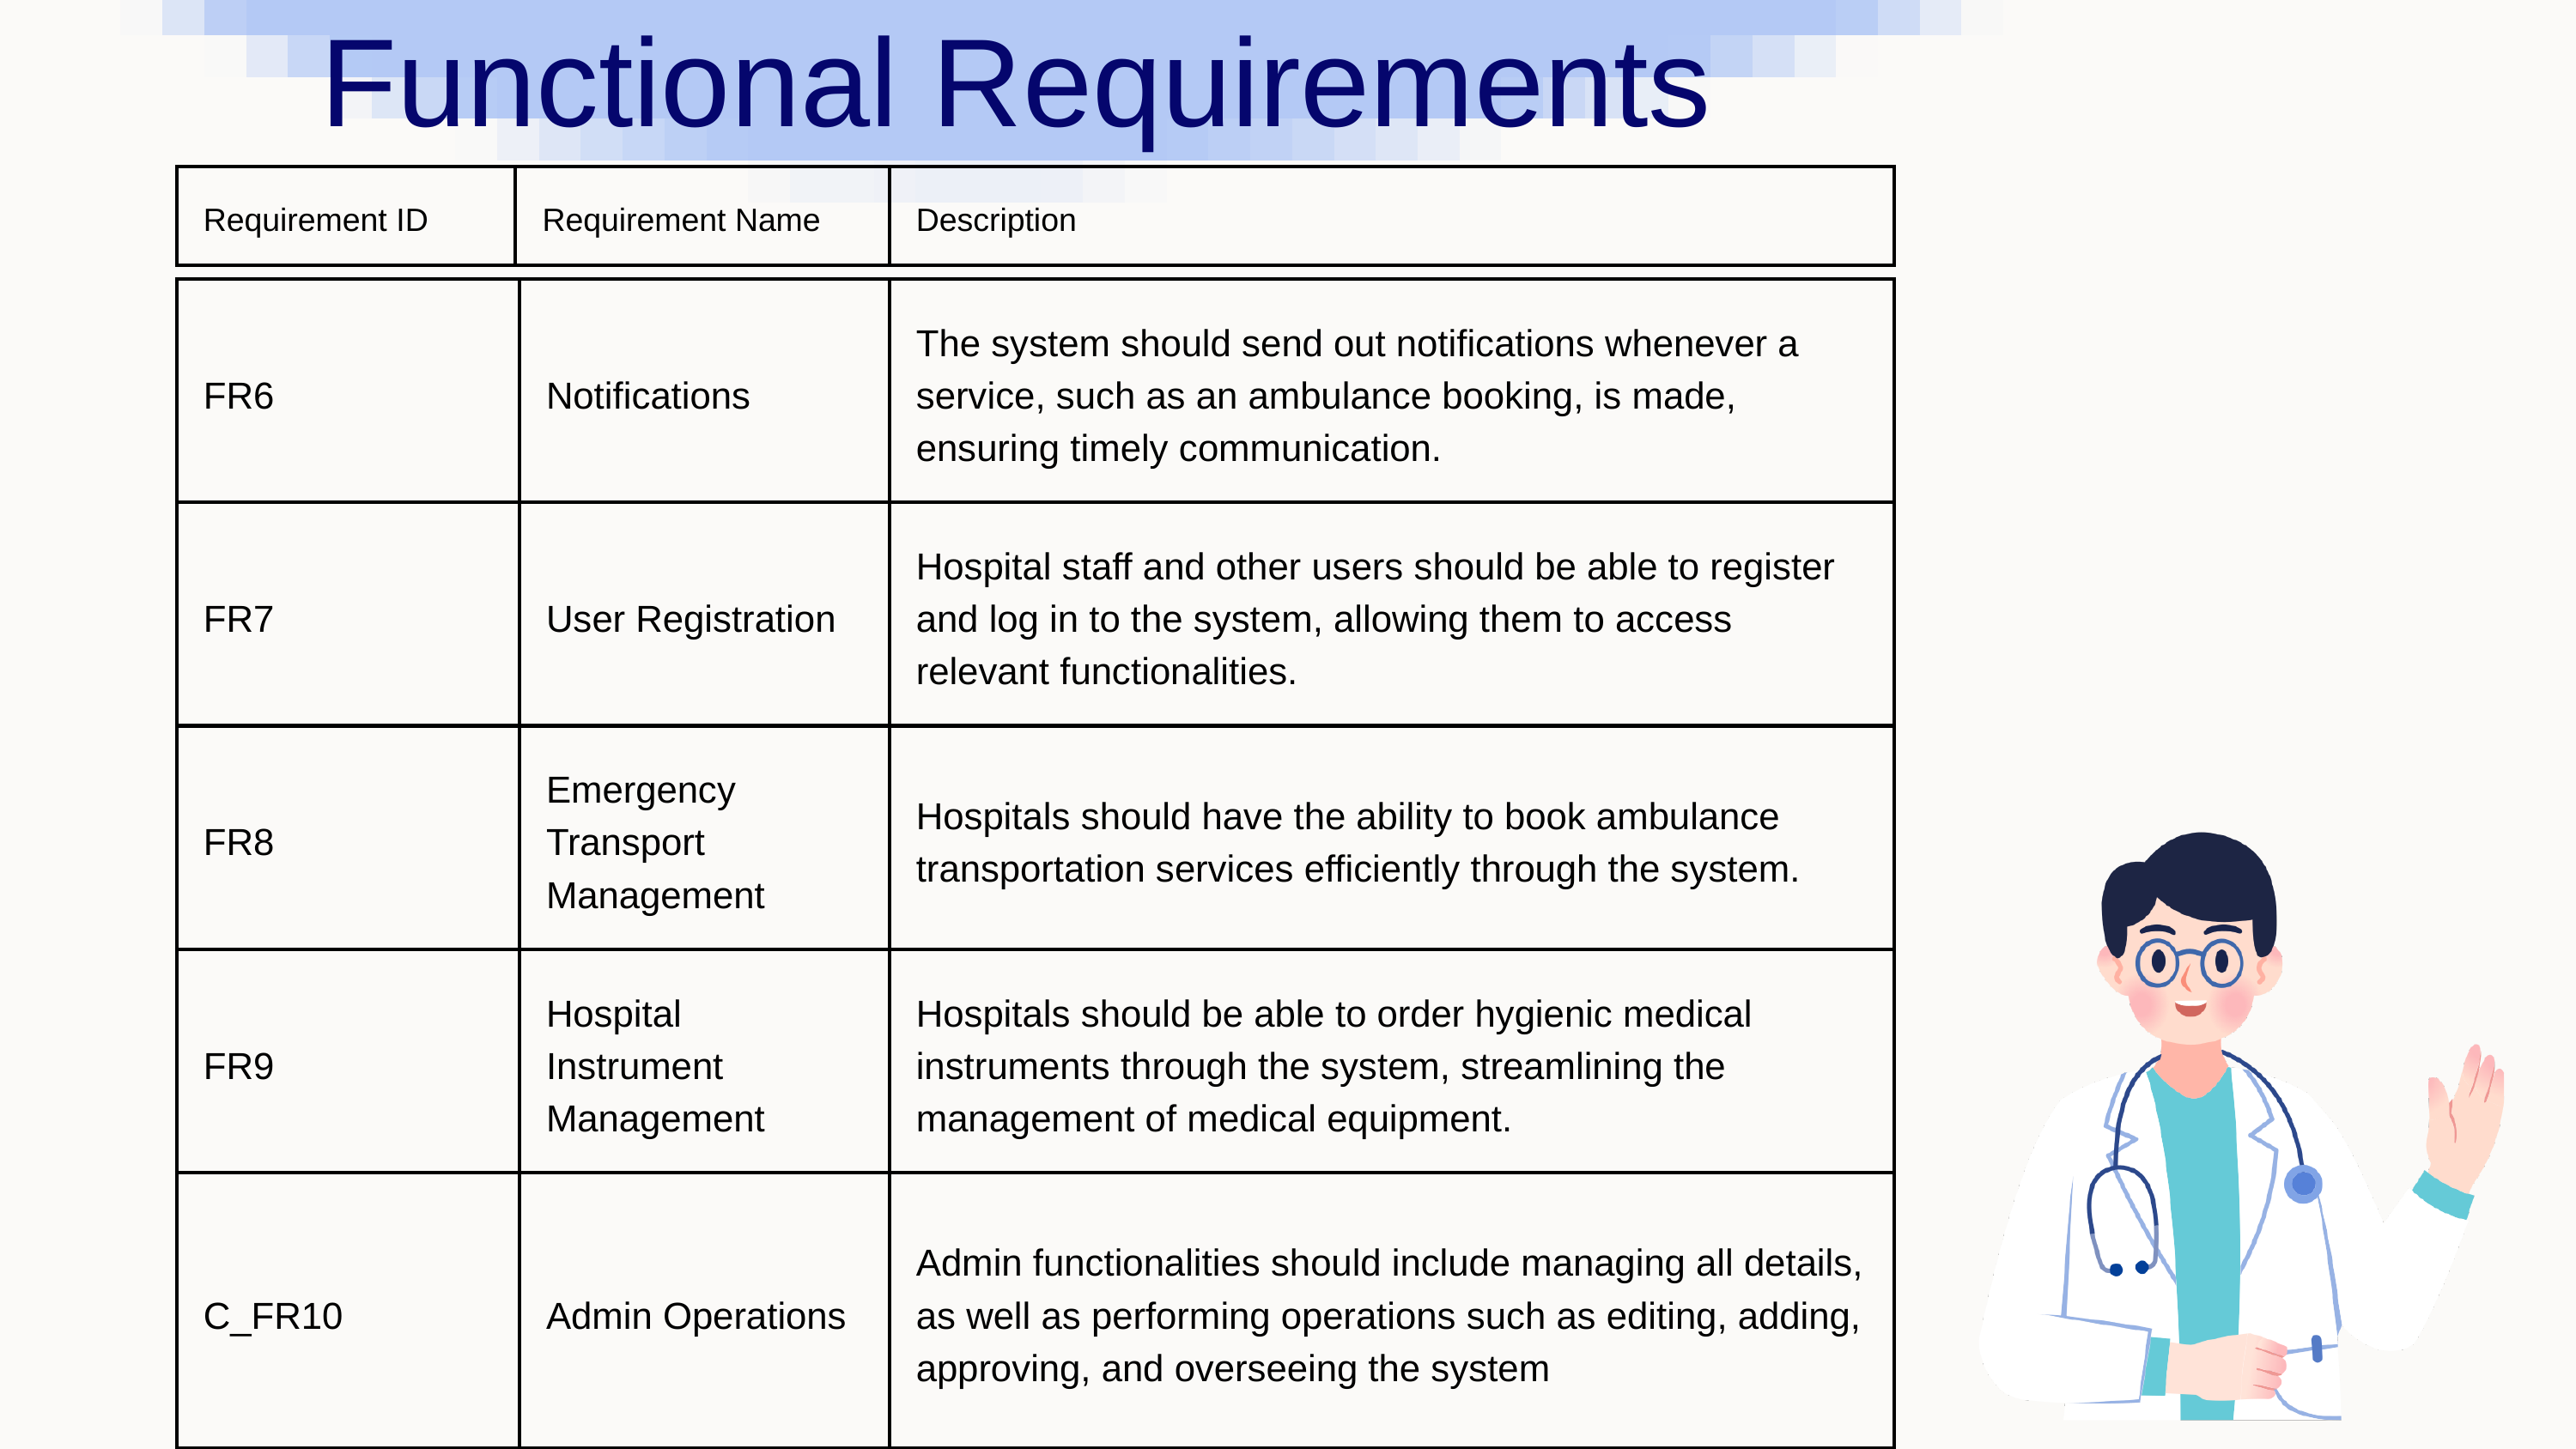

Functional Requirements
| Requirement ID | Requirement Name | Description |
| --- | --- | --- |
| FR6 | Notifications | The system should send out notifications whenever a service, such as an ambulance booking, is made, ensuring timely communication. |
| --- | --- | --- |
| FR7 | User Registration | Hospital staff and other users should be able to register and log in to the system, allowing them to access relevant functionalities. |
| FR8 | Emergency Transport Management | Hospitals should have the ability to book ambulance transportation services efficiently through the system. |
| FR9 | Hospital Instrument Management | Hospitals should be able to order hygienic medical instruments through the system, streamlining the management of medical equipment. |
| C\_FR10 | Admin Operations | Admin functionalities should include managing all details, as well as performing operations such as editing, adding, approving, and overseeing the system |